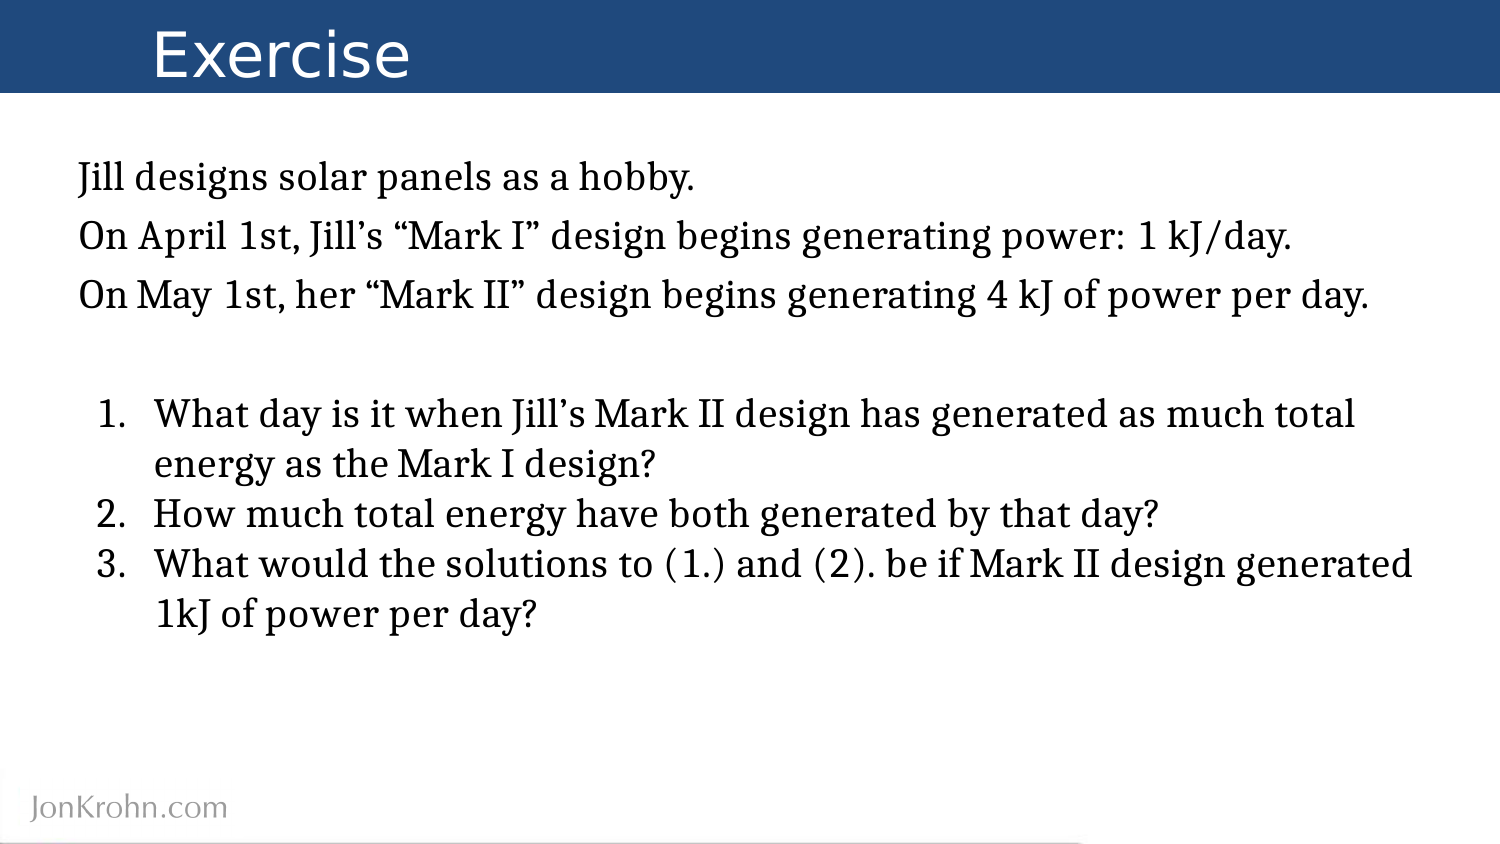

# Exercise
Jill designs solar panels as a hobby.
On April 1st, Jill’s “Mark I” design begins generating power: 1 kJ/day.
On May 1st, her “Mark II” design begins generating 4 kJ of power per day.

What day is it when Jill’s Mark II design has generated as much total energy as the Mark I design?
How much total energy have both generated by that day?
What would the solutions to (1.) and (2). be if Mark II design generated 1kJ of power per day?